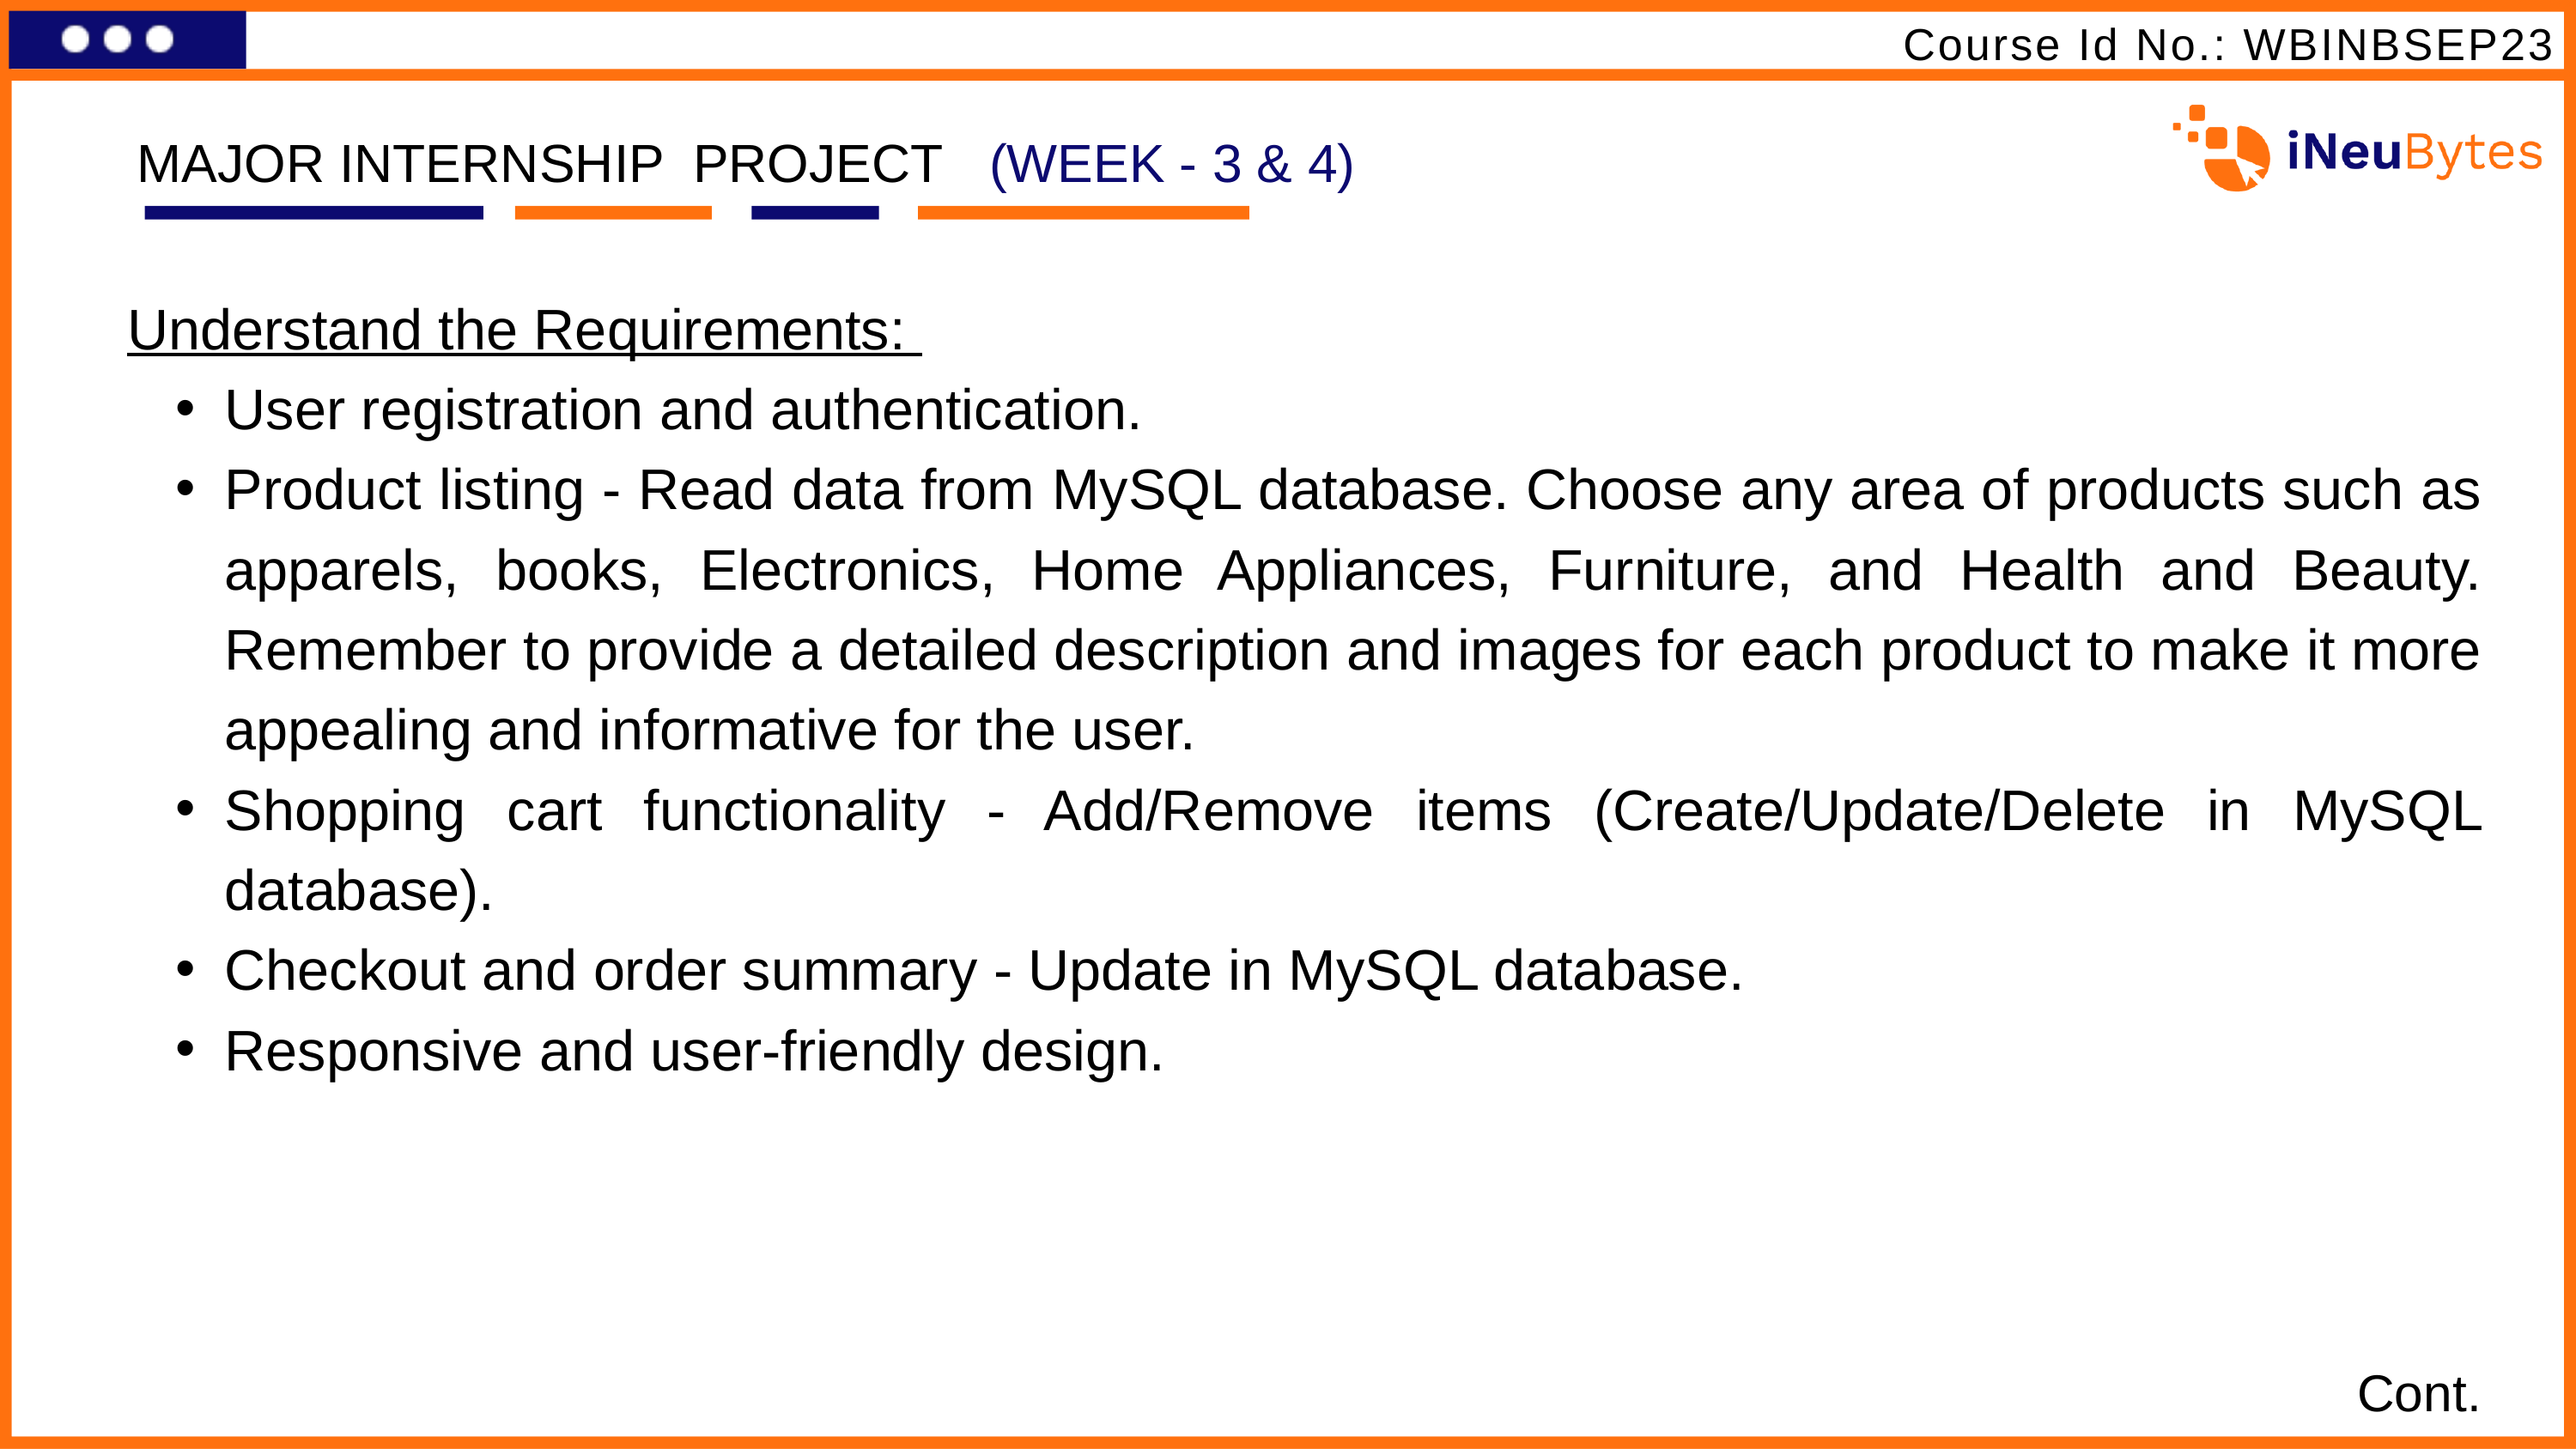

Course Id No.: WBINBSEP23

MAJOR INTERNSHIP  PROJECT
(WEEK - 3 & 4)

Understand the Requirements:
User registration and authentication.
Product listing - Read data from MySQL database. Choose any area of products such as apparels, books, Electronics, Home Appliances, Furniture, and Health and Beauty. Remember to provide a detailed description and images for each product to make it more appealing and informative for the user.
Shopping cart functionality - Add/Remove items (Create/Update/Delete in MySQL database).
Checkout and order summary - Update in MySQL database.
Responsive and user-friendly design.
Cont.